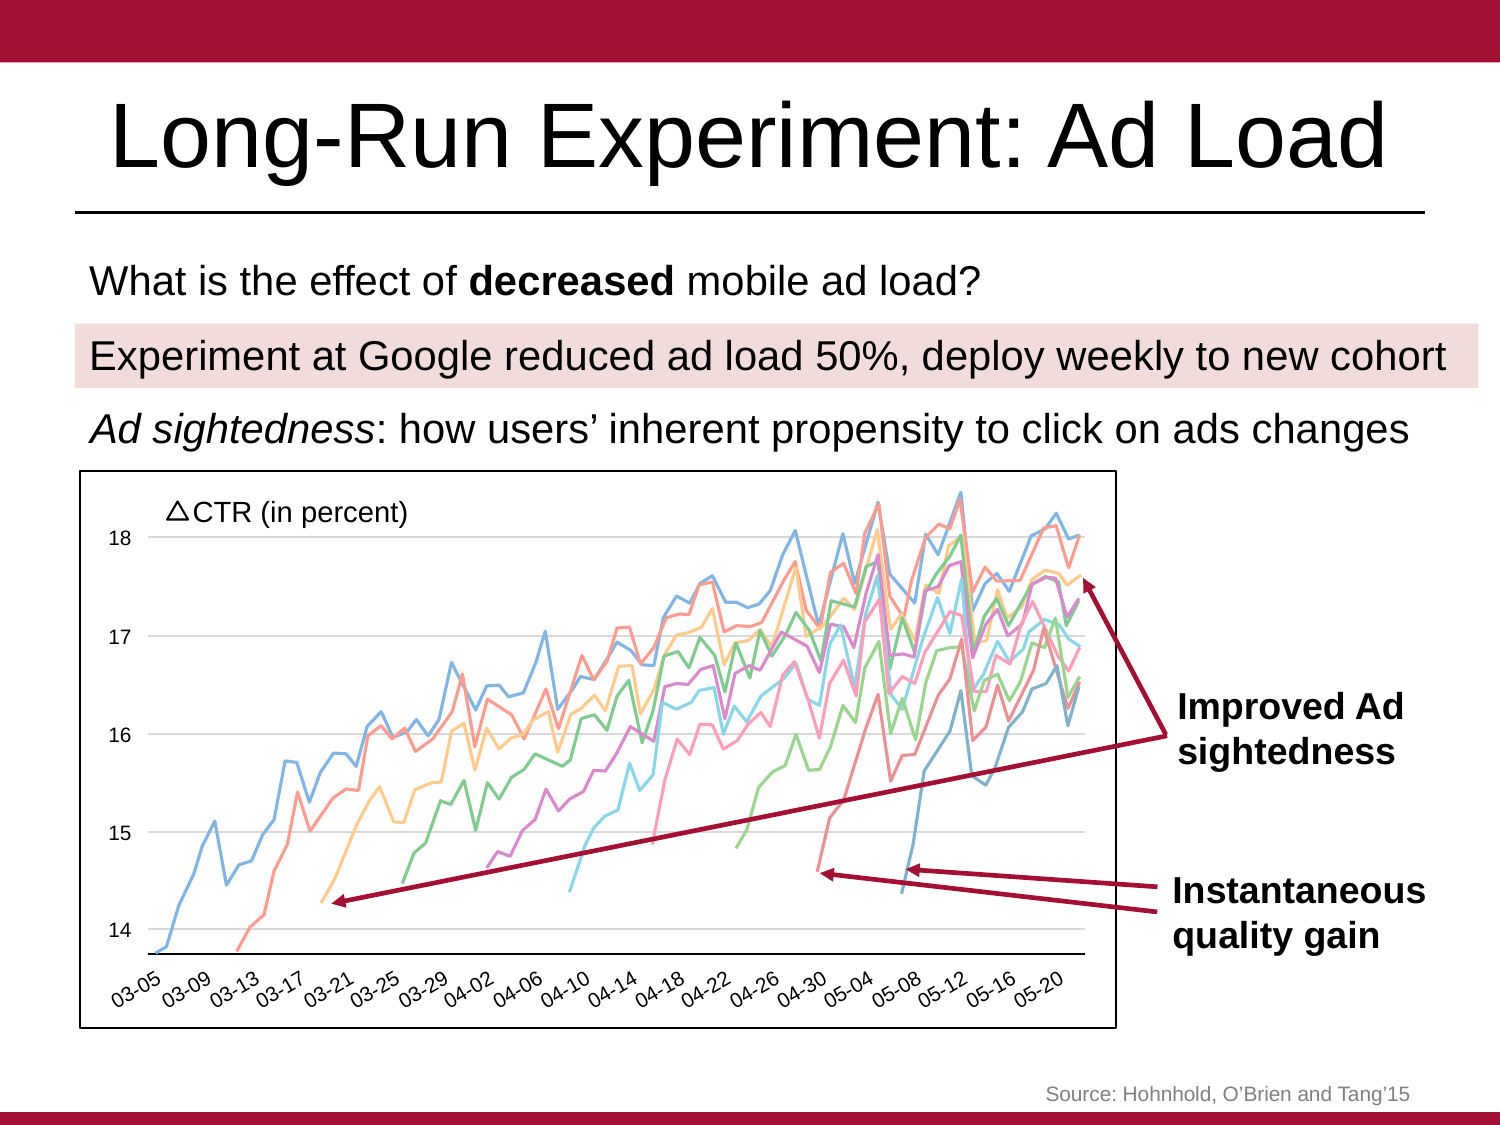

# Long-Run Experiment: Ad Load
What is the effect of decreased mobile ad load?
Experiment at Google reduced ad load 50%, deploy weekly to new cohort

Ad sightedness: how users’ inherent propensity to click on ads changes

CTR (in percent)

18
17
16
15
14
04-06
04-10
04-14
04-18
04-22
04-26
04-30
05-04
05-08
05-12
05-16
05-20
03-13
03-17
03-25
03-29
04-02
03-05
03-09
03-21
Improved Ad sightedness
Instantaneous
quality gain
Source: Hohnhold, O’Brien and Tang’15